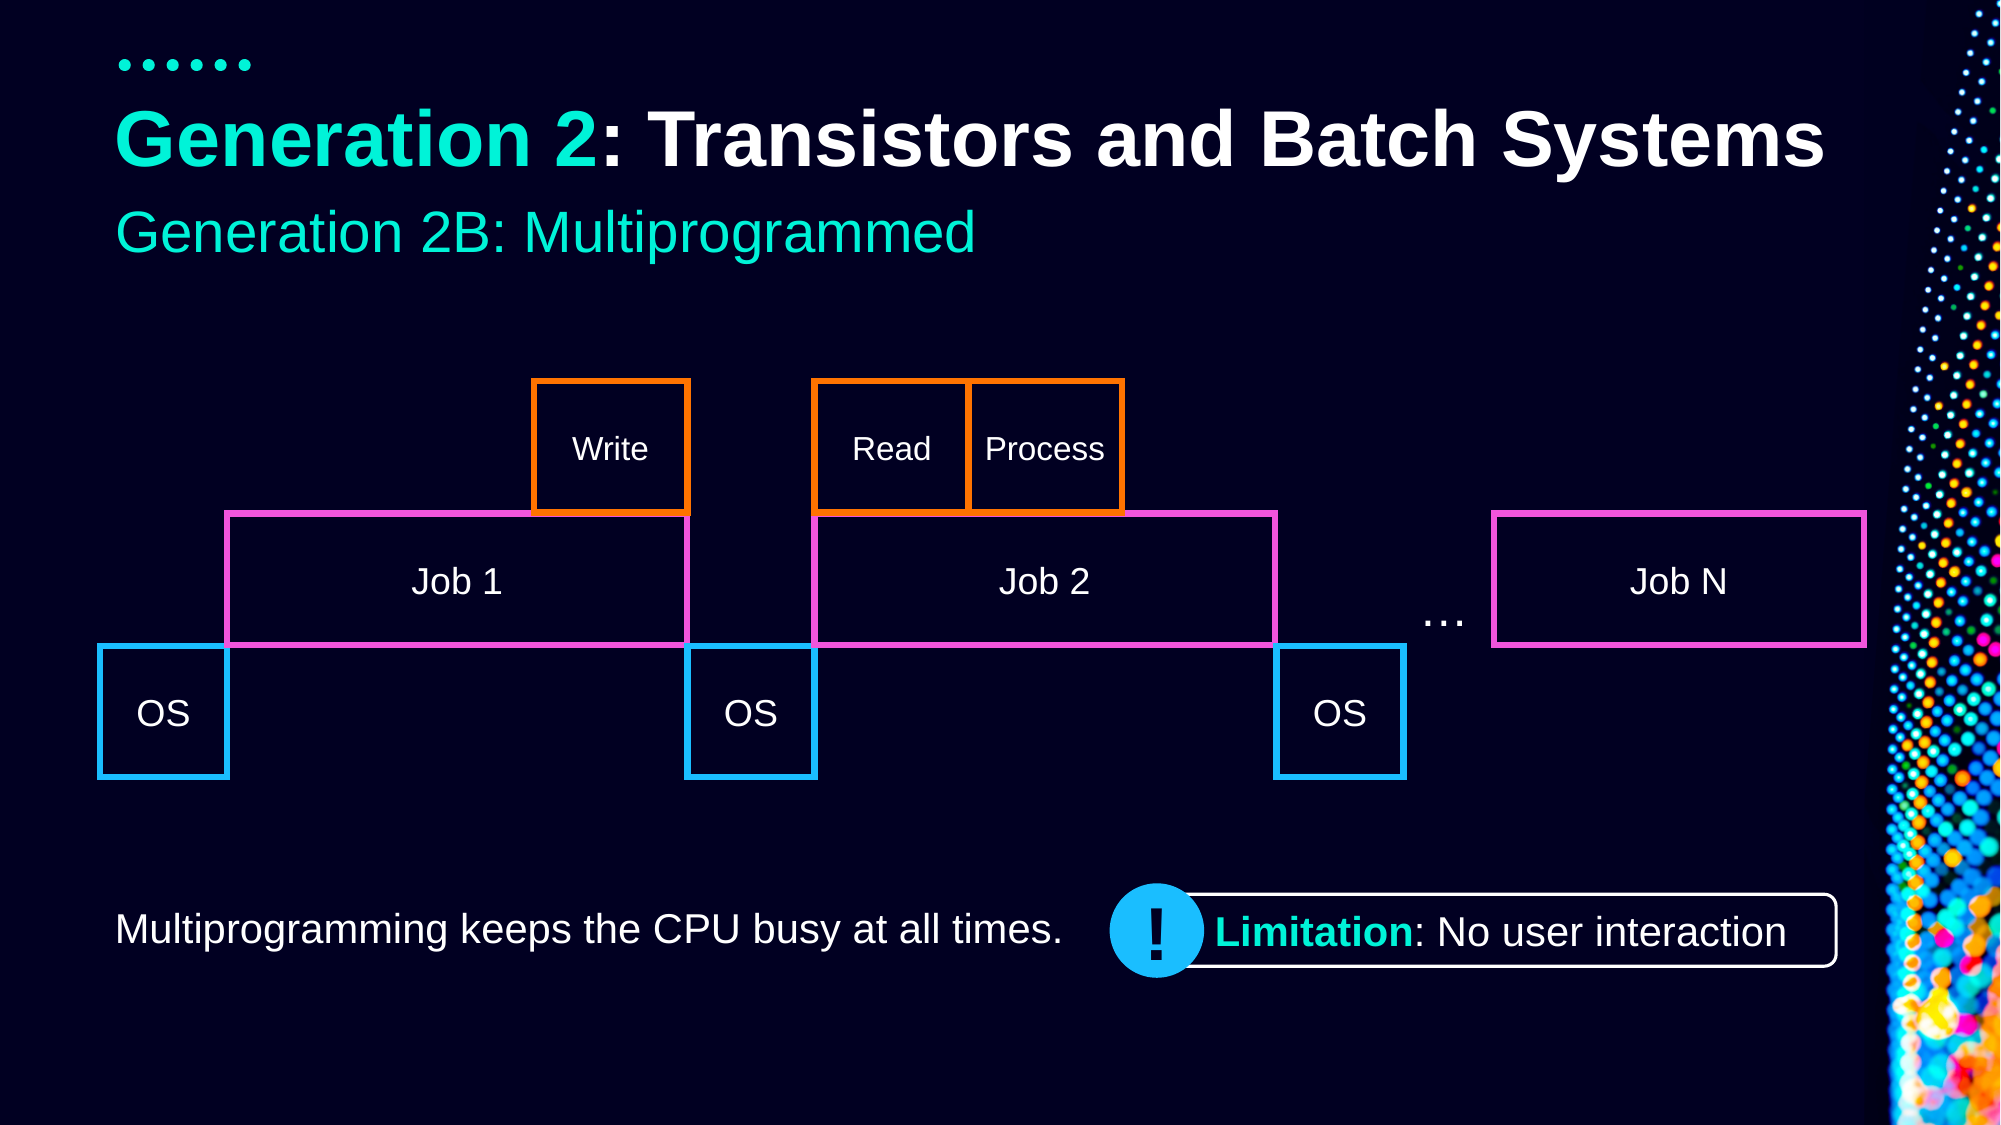

# Generation 2: Transistors and Batch Systems
Generation 2B: Multiprogrammed
Write
Read
Process
Job 1
Job 2
Job N
…
OS
OS
OS
!
Multiprogramming keeps the CPU busy at all times.
Limitation: No user interaction